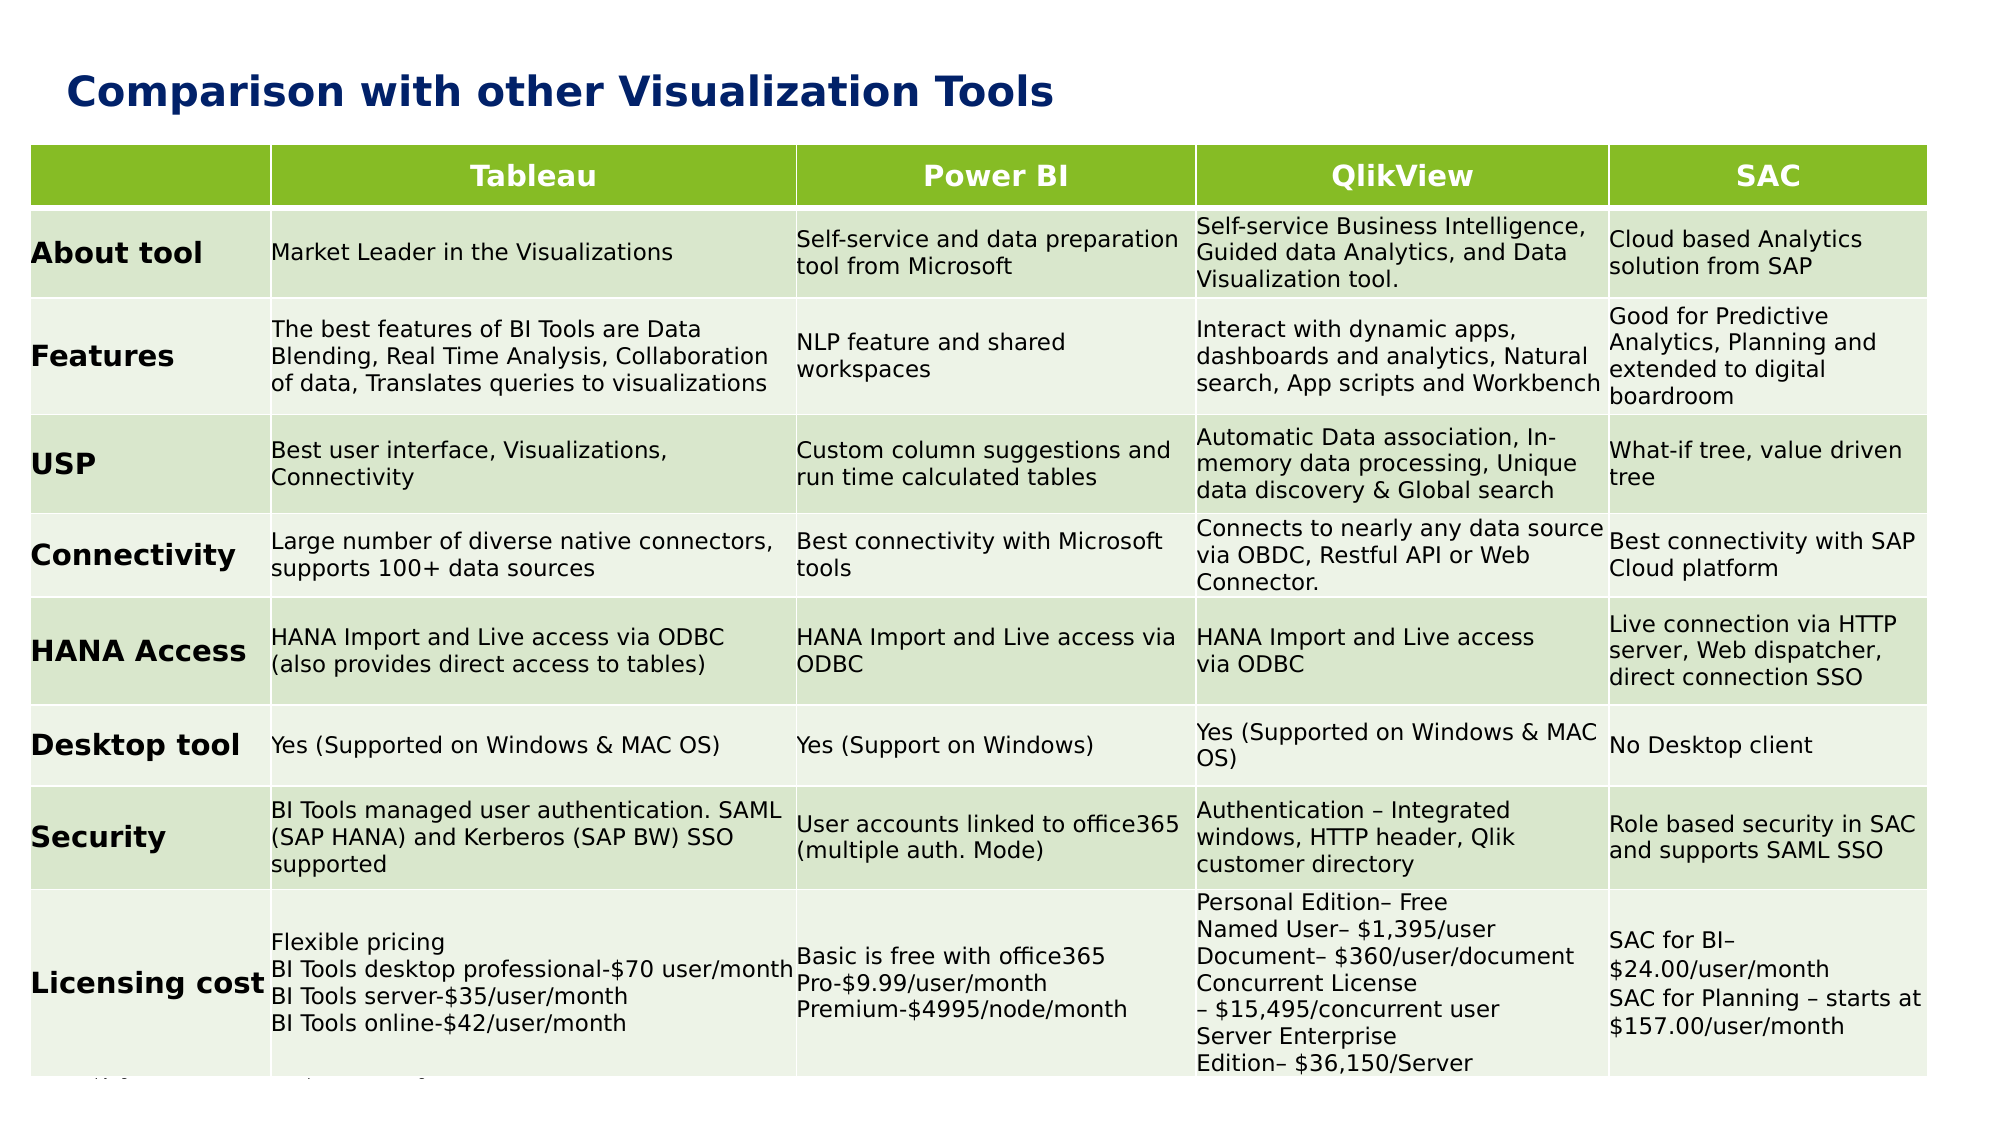

Comparison with other Visualization Tools
|  | Tableau | Power BI | QlikView | SAC |
| --- | --- | --- | --- | --- |
| About tool | Market Leader in the Visualizations | Self-service and data preparation tool from Microsoft | Self-service Business Intelligence, Guided data Analytics, and Data Visualization tool. | Cloud based Analytics solution from SAP |
| Features | The best features of BI Tools are Data Blending, Real Time Analysis, Collaboration of data, Translates queries to visualizations | NLP feature and shared workspaces | Interact with dynamic apps, dashboards and analytics, Natural search, App scripts and Workbench | Good for Predictive Analytics, Planning and extended to digital boardroom |
| USP | Best user interface, Visualizations, Connectivity | Custom column suggestions and run time calculated tables | Automatic Data association, In-memory data processing, Unique data discovery & Global search | What-if tree, value driven tree |
| Connectivity | Large number of diverse native connectors, supports 100+ data sources | Best connectivity with Microsoft tools | Connects to nearly any data source via OBDC, Restful API or Web Connector. | Best connectivity with SAP Cloud platform |
| HANA Access | HANA Import and Live access via ODBC (also provides direct access to tables) | HANA Import and Live access via ODBC | HANA Import and Live access via ODBC | Live connection via HTTP server, Web dispatcher, direct connection SSO |
| Desktop tool | Yes (Supported on Windows & MAC OS) | Yes (Support on Windows) | Yes (Supported on Windows & MAC OS) | No Desktop client |
| Security | BI Tools managed user authentication. SAML (SAP HANA) and Kerberos (SAP BW) SSO supported | User accounts linked to office365 (multiple auth. Mode) | Authentication – Integrated windows, HTTP header, Qlik customer directory | Role based security in SAC and supports SAML SSO |
| Licensing cost | Flexible pricing BI Tools desktop professional-$70 user/month BI Tools server-$35/user/month BI Tools online-$42/user/month | Basic is free with office365 Pro-$9.99/user/month Premium-$4995/node/month | Personal Edition– Free Named User– $1,395/user Document– $360/user/document Concurrent License – $15,495/concurrent user Server Enterprise Edition– $36,150/Server | SAC for BI– $24.00/user/month SAC for Planning – starts at $157.00/user/month |